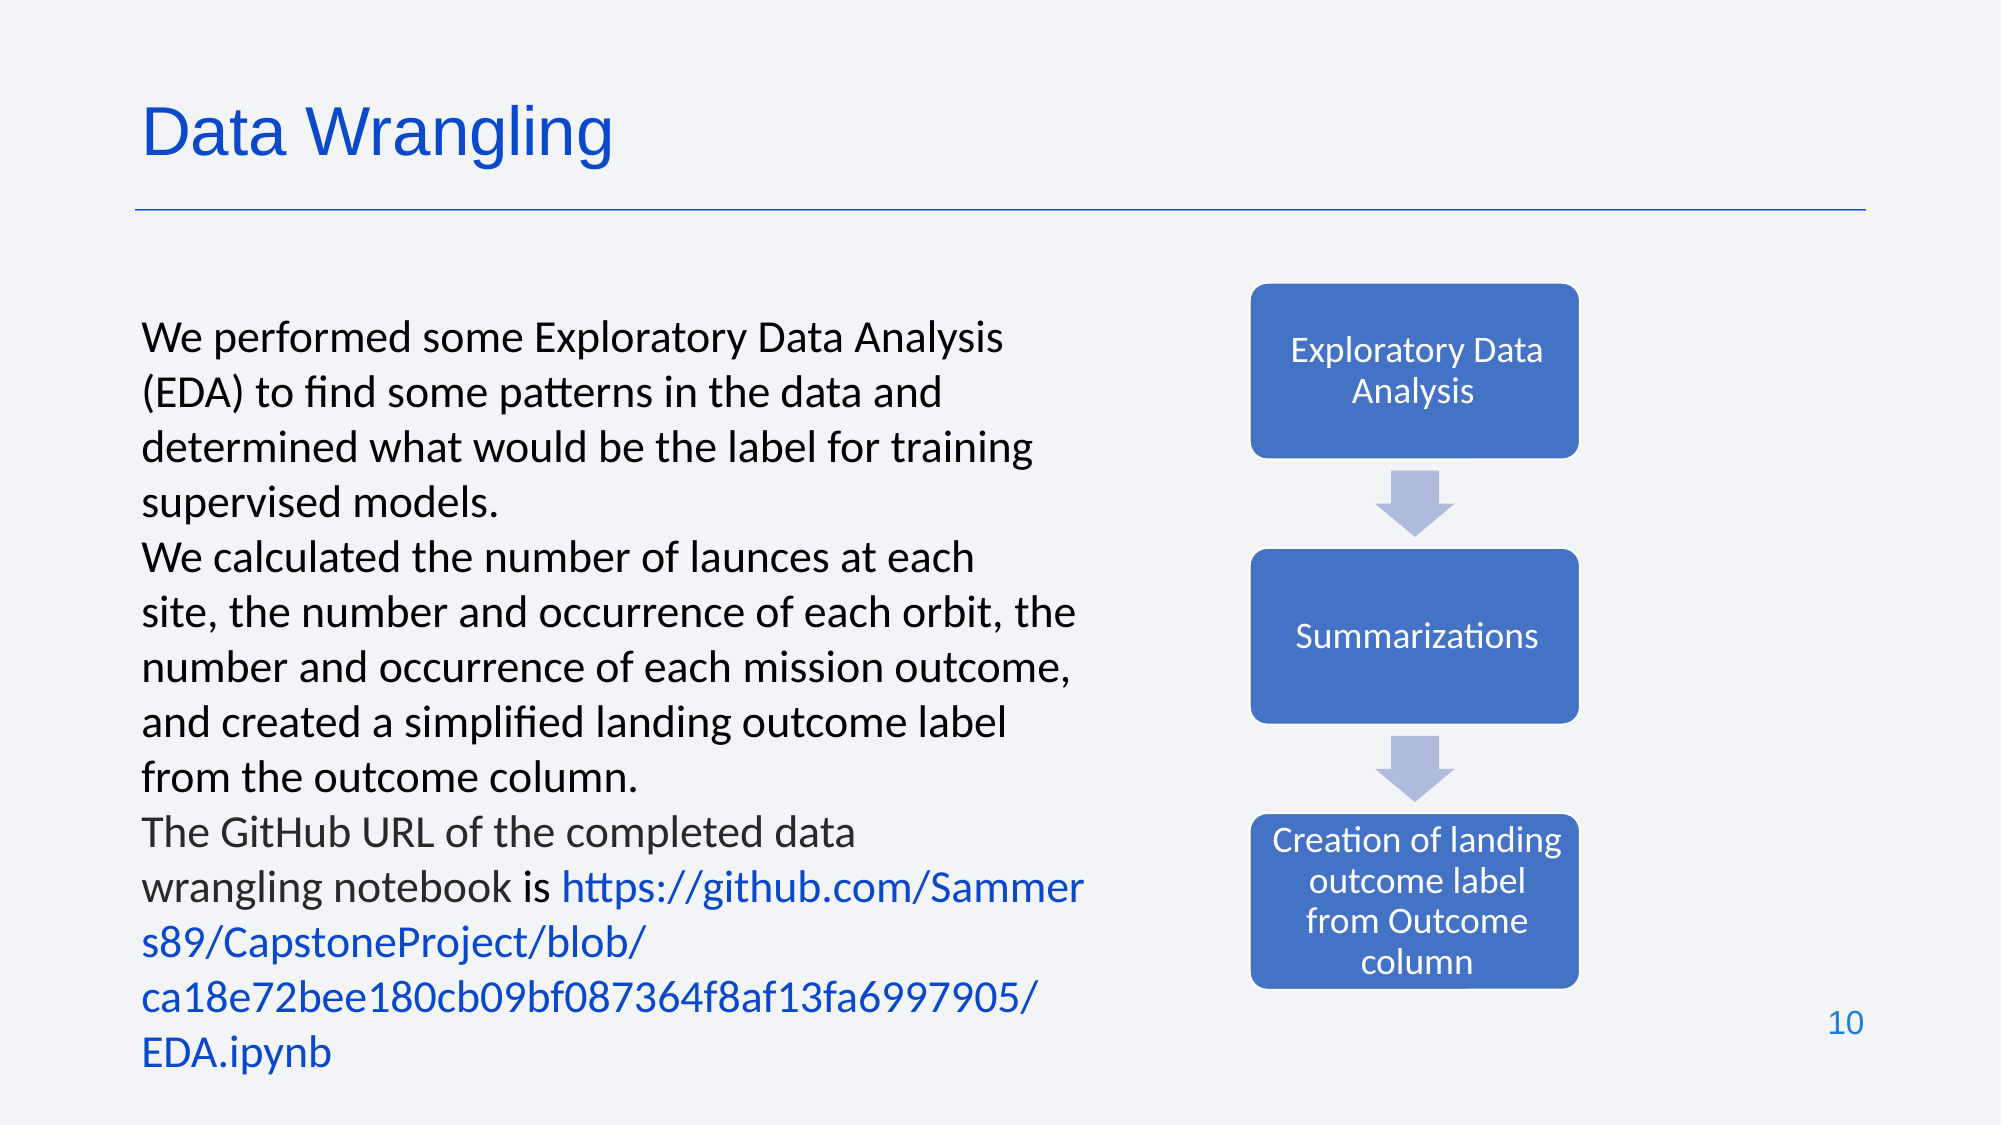

Data Wrangling
Exploratory Data Analysis

Summarizations

Creation of landing outcome label from Outcome column
We performed some Exploratory Data Analysis (EDA) to find some patterns in the data and determined what would be the label for training supervised models.
We calculated the number of launces at each site, the number and occurrence of each orbit, the number and occurrence of each mission outcome, and created a simplified landing outcome label from the outcome column.
The GitHub URL of the completed data wrangling notebook is https://github.com/Sammers89/CapstoneProject/blob/ca18e72bee180cb09bf087364f8af13fa6997905/EDA.ipynb

10